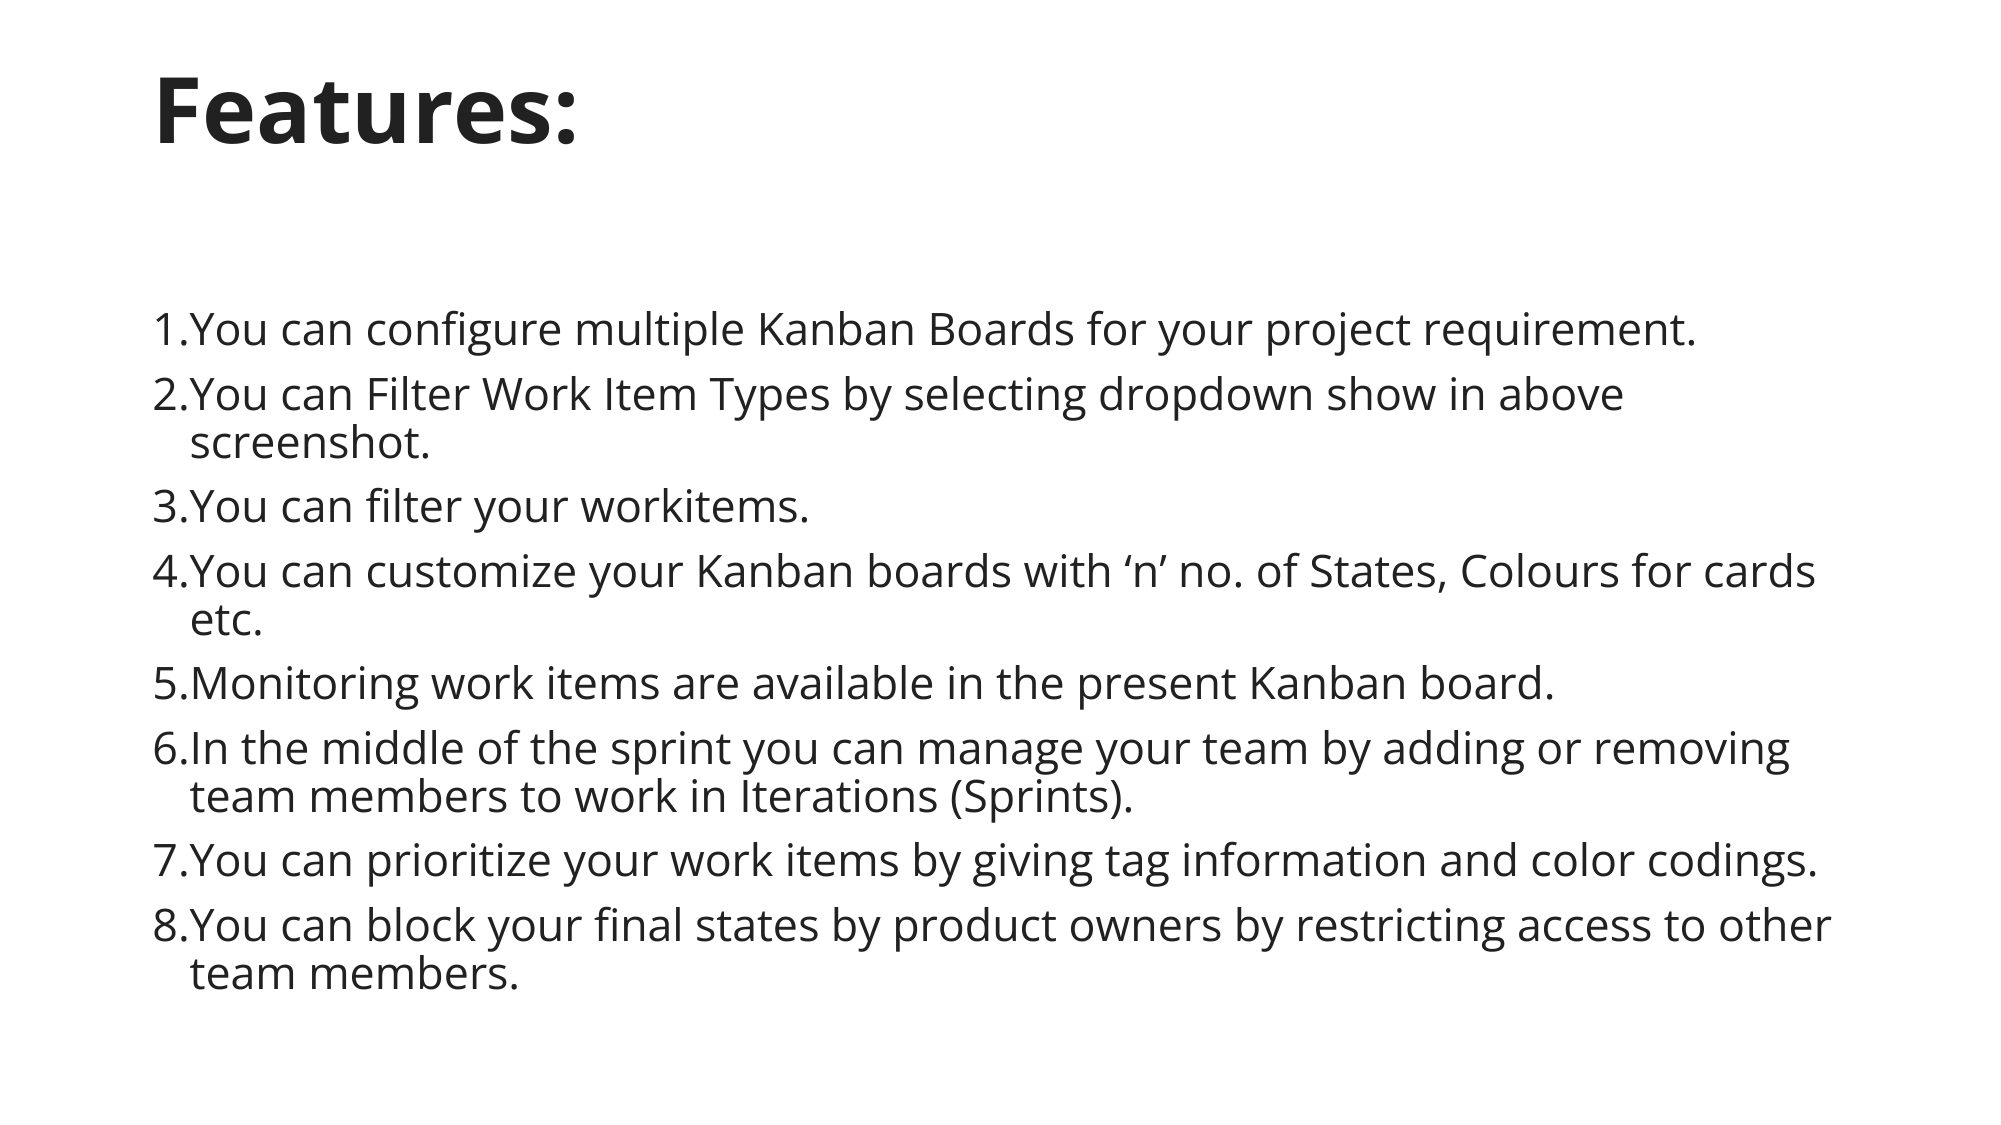

# Features:
You can configure multiple Kanban Boards for your project requirement.
You can Filter Work Item Types by selecting dropdown show in above screenshot.
You can filter your workitems.
You can customize your Kanban boards with ‘n’ no. of States, Colours for cards etc.
Monitoring work items are available in the present Kanban board.
In the middle of the sprint you can manage your team by adding or removing team members to work in Iterations (Sprints).
You can prioritize your work items by giving tag information and color codings.
You can block your final states by product owners by restricting access to other team members.